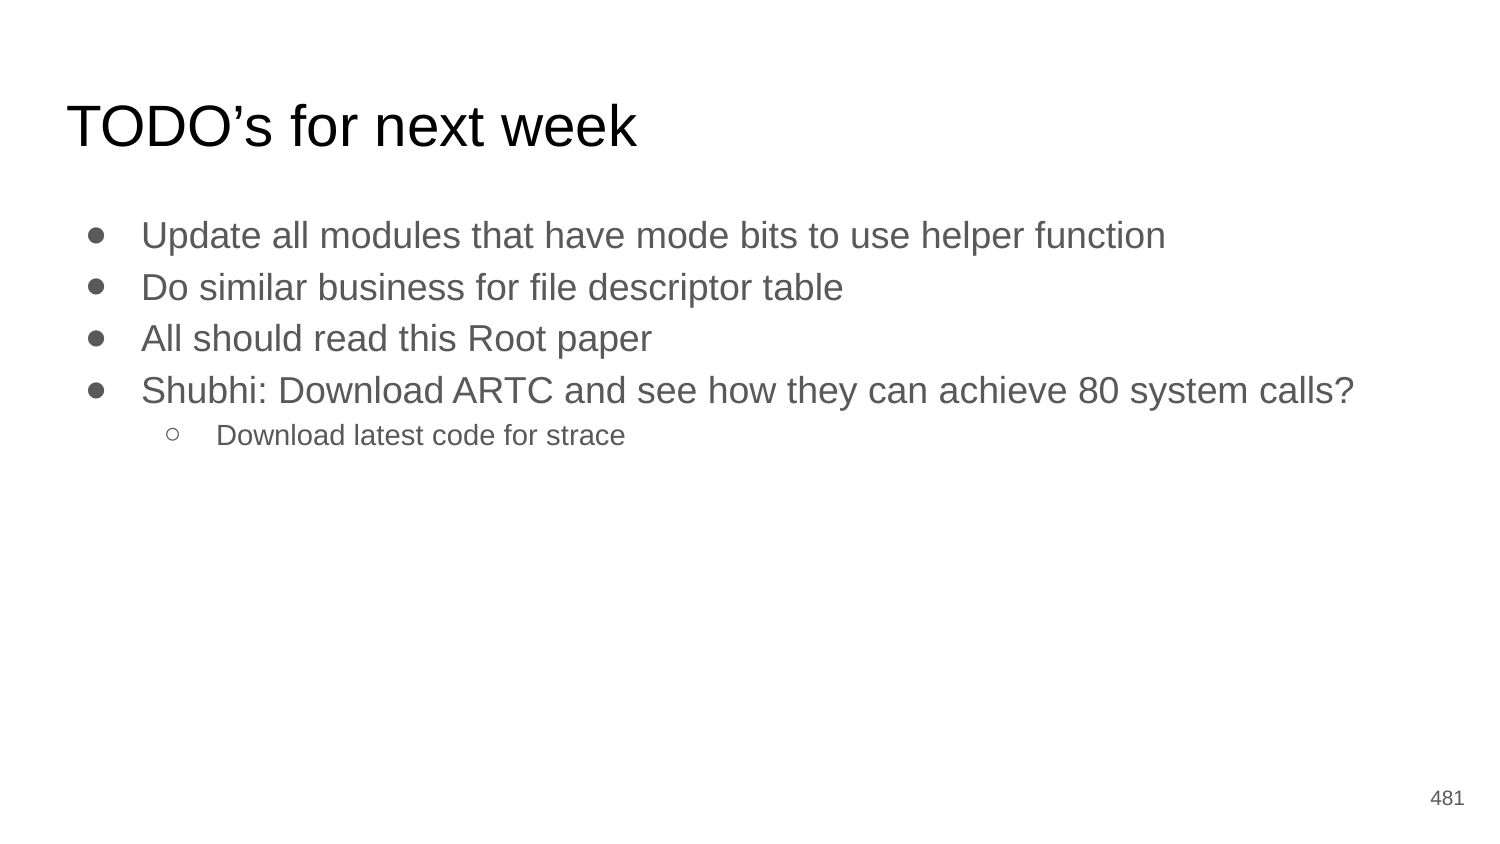

# TODO’s for next week
Update all modules that have mode bits to use helper function
Do similar business for file descriptor table
All should read this Root paper
Shubhi: Download ARTC and see how they can achieve 80 system calls?
Download latest code for strace
481